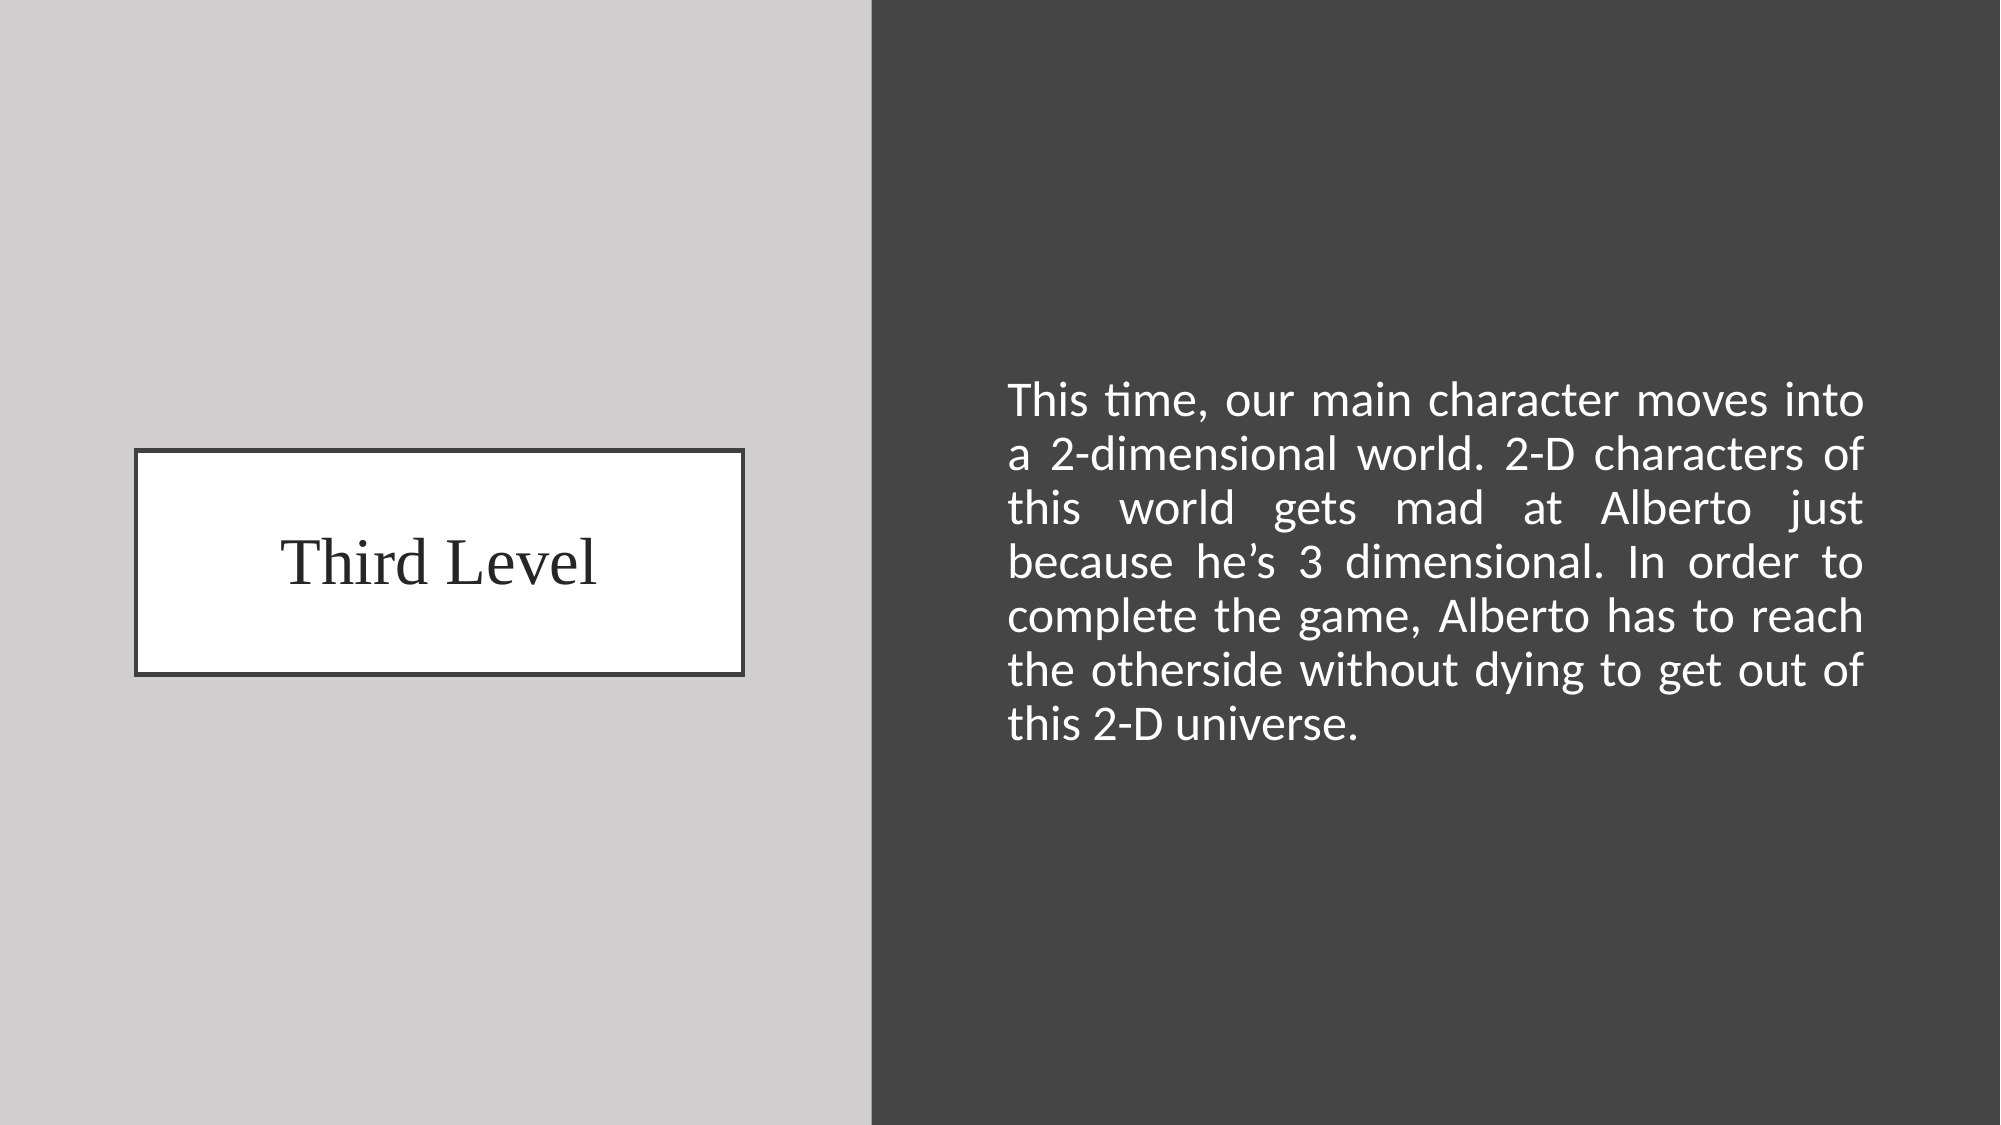

This time, our main character moves into a 2-dimensional world. 2-D characters of this world gets mad at Alberto just because he’s 3 dimensional. In order to complete the game, Alberto has to reach the otherside without dying to get out of this 2-D universe.
# Third Level